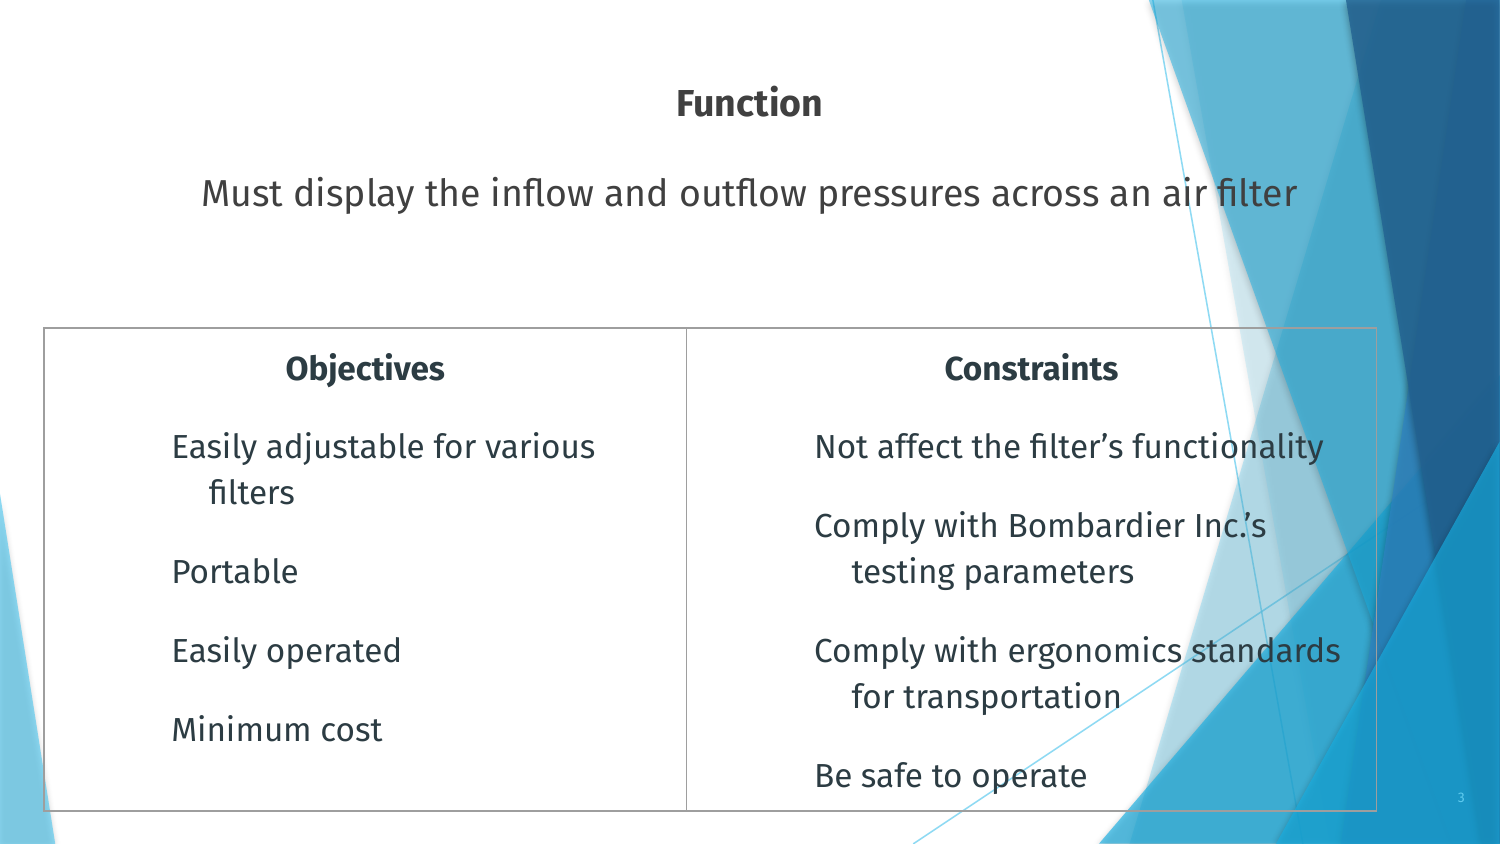

Function
Must display the inflow and outflow pressures across an air filter
| Objectives Easily adjustable for various filters Portable Easily operated Minimum cost | Constraints Not affect the filter’s functionality Comply with Bombardier Inc.’s testing parameters Comply with ergonomics standards for transportation Be safe to operate |
| --- | --- |
3